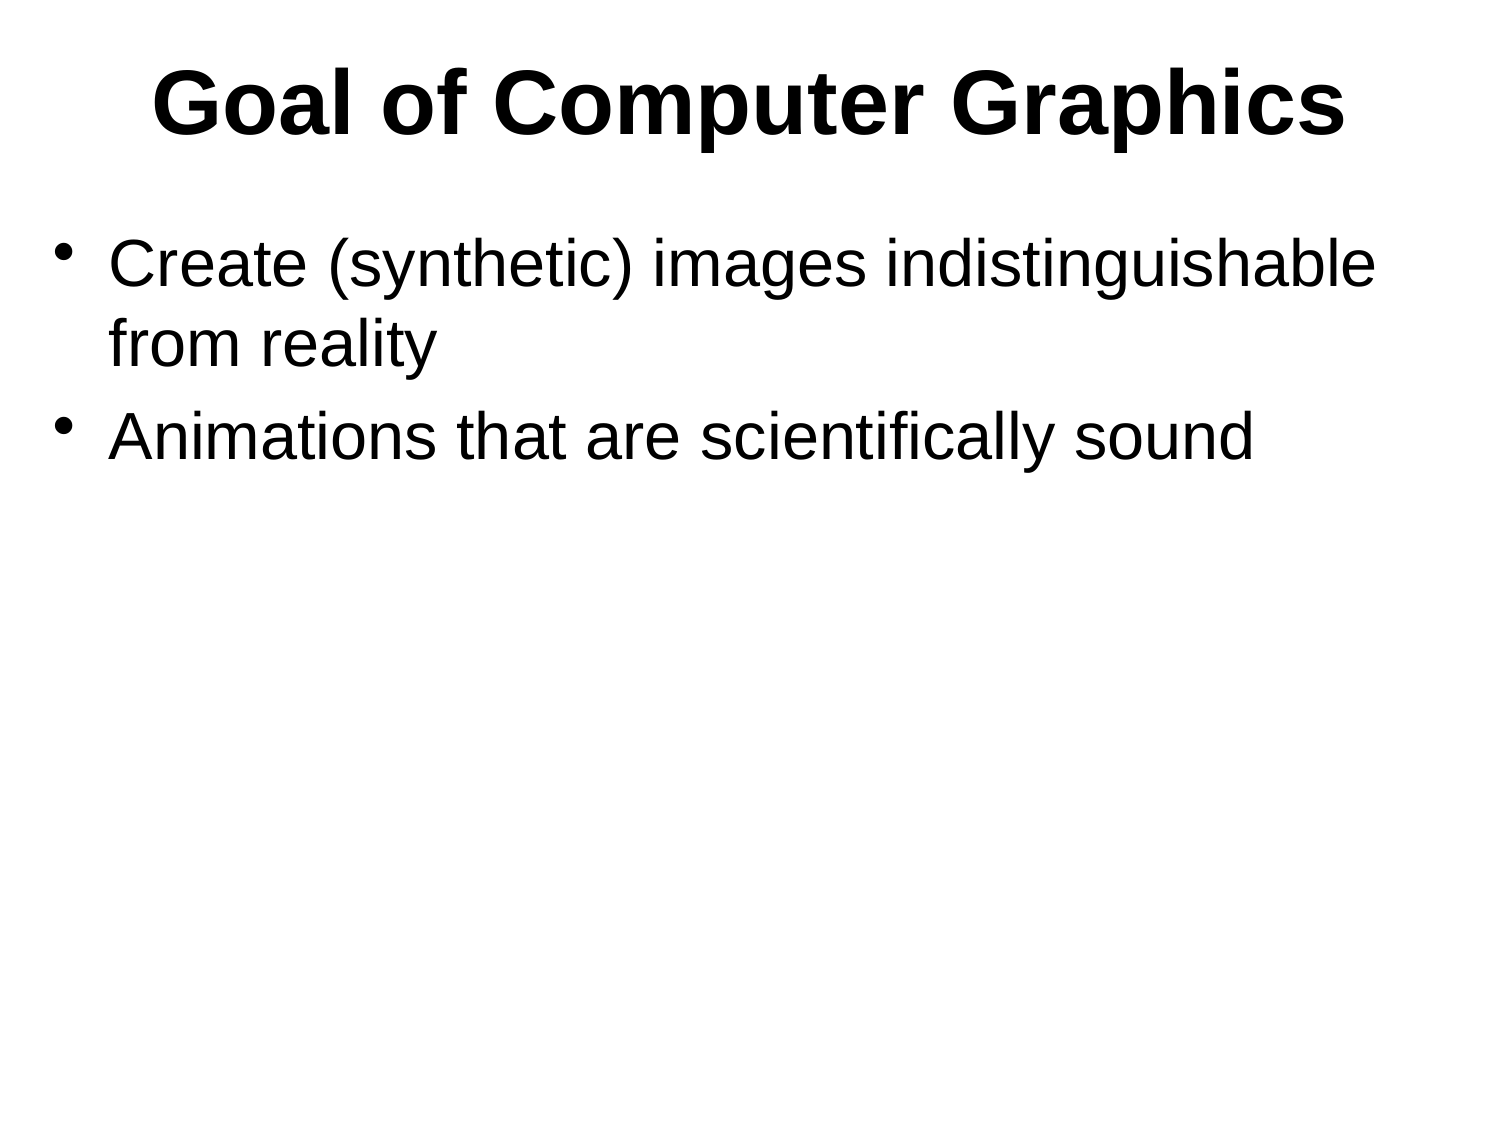

# Goal of Computer Graphics
Create (synthetic) images indistinguishable from reality
Animations that are scientifically sound